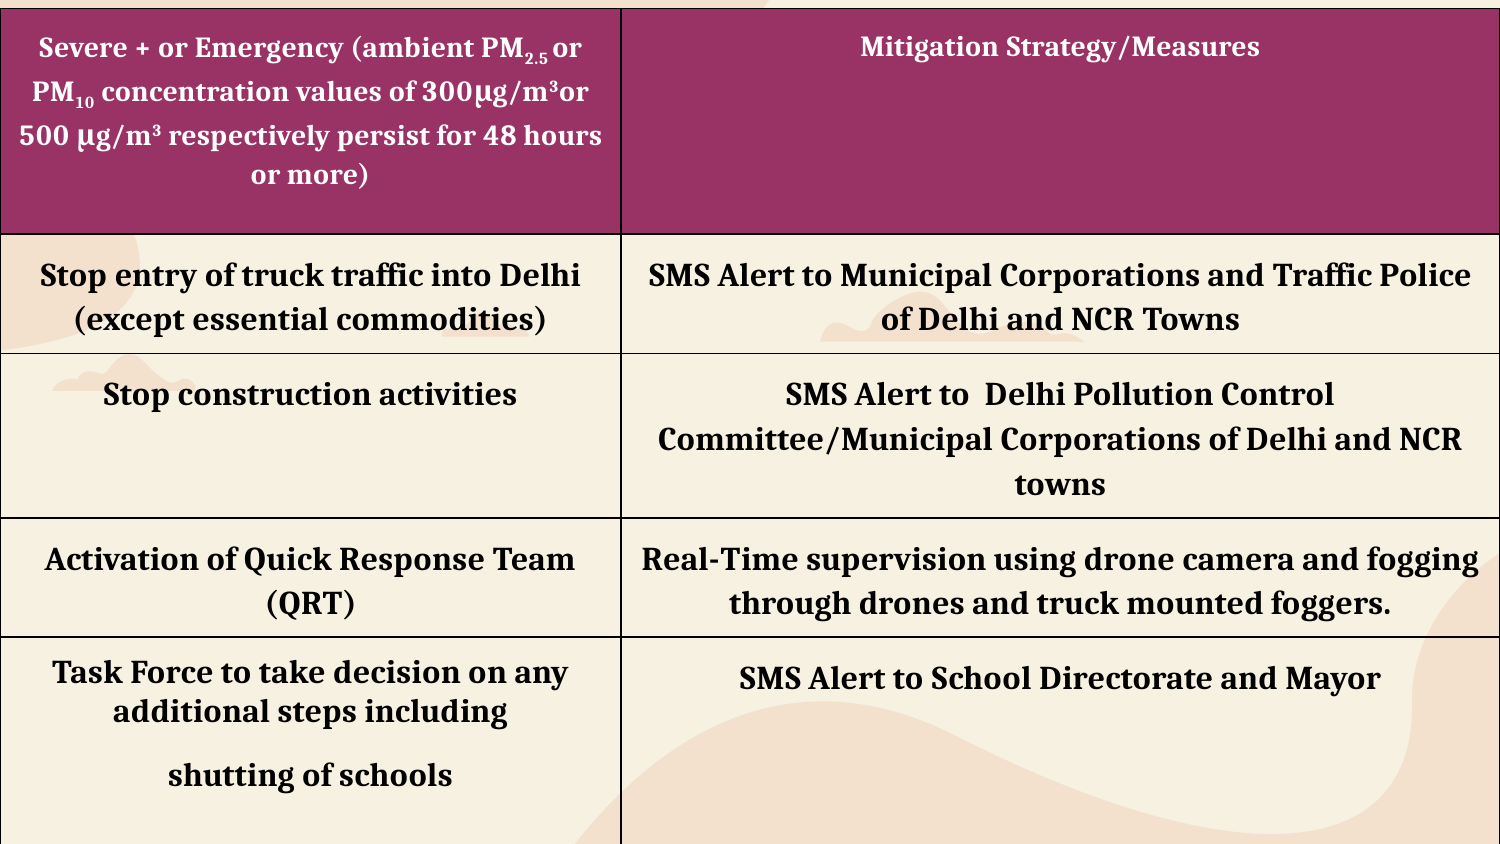

| Severe + or Emergency (ambient PM2.5 or PM10 concentration values of 300μg/m3or 500 μg/m3 respectively persist for 48 hours or more) | Mitigation Strategy/Measures |
| --- | --- |
| Stop entry of truck traffic into Delhi (except essential commodities) | SMS Alert to Municipal Corporations and Traffic Police of Delhi and NCR Towns |
| Stop construction activities | SMS Alert to Delhi Pollution Control Committee/Municipal Corporations of Delhi and NCR towns |
| Activation of Quick Response Team (QRT) | Real-Time supervision using drone camera and fogging through drones and truck mounted foggers. |
| Task Force to take decision on any additional steps including shutting of schools | SMS Alert to School Directorate and Mayor |